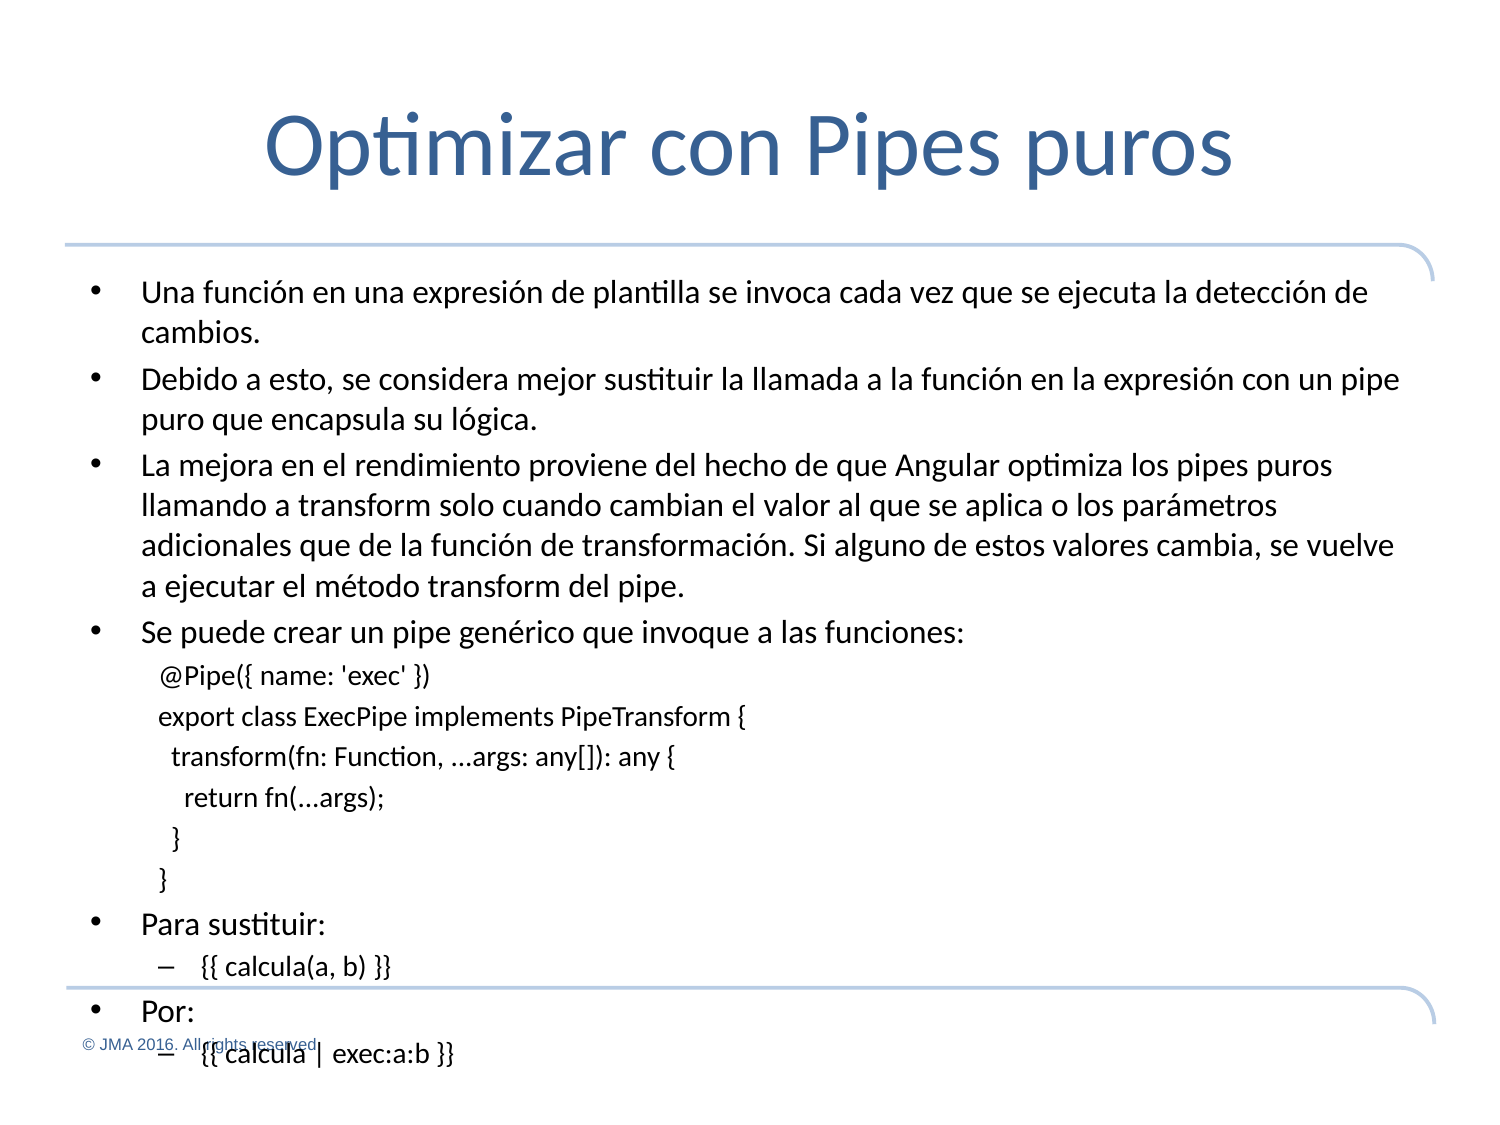

# Optimizar con Pipes puros
Una función en una expresión de plantilla se invoca cada vez que se ejecuta la detección de cambios.
Debido a esto, se considera mejor sustituir la llamada a la función en la expresión con un pipe puro que encapsula su lógica.
La mejora en el rendimiento proviene del hecho de que Angular optimiza los pipes puros llamando a transform solo cuando cambian el valor al que se aplica o los parámetros adicionales que de la función de transformación. Si alguno de estos valores cambia, se vuelve a ejecutar el método transform del pipe.
Se puede crear un pipe genérico que invoque a las funciones:
@Pipe({ name: 'exec' })
export class ExecPipe implements PipeTransform {
  transform(fn: Function, ...args: any[]): any {
    return fn(...args);
  }
}
Para sustituir:
{{ calcula(a, b) }}
Por:
{{ calcula | exec:a:b }}